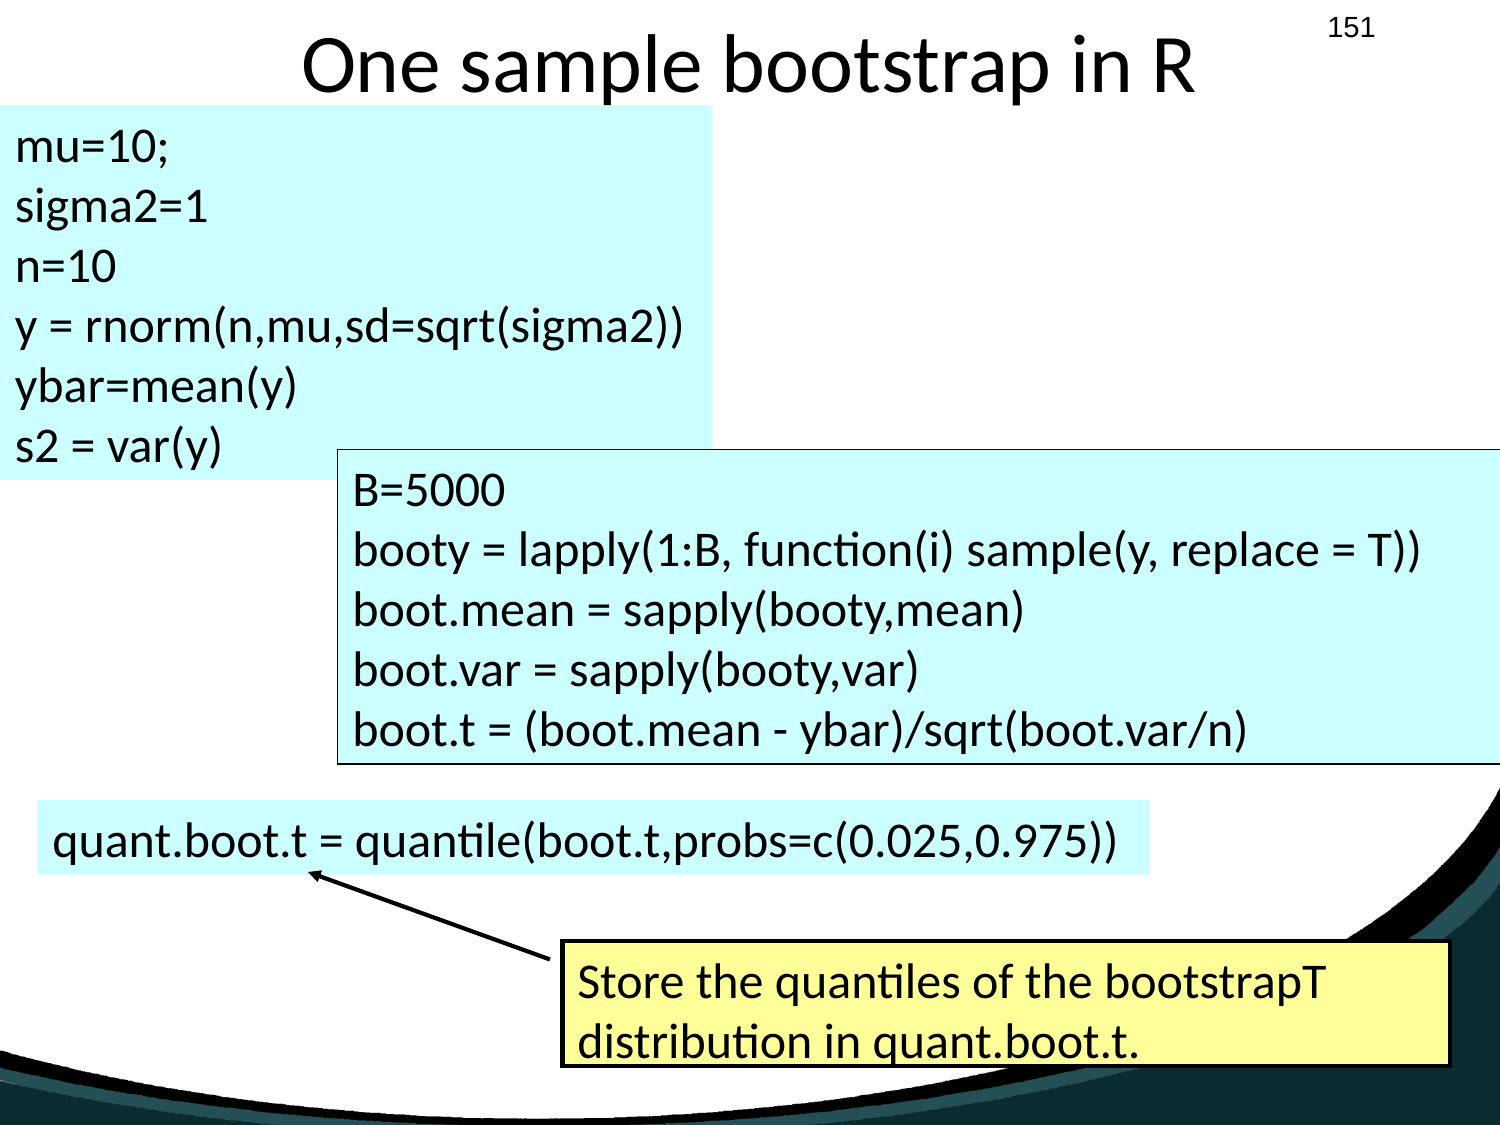

# One sample bootstrap in R
mu=10;
sigma2=1
n=10
y = rnorm(n,mu,sd=sqrt(sigma2))
ybar=mean(y)
s2 = var(y)
B=5000
booty = lapply(1:B, function(i) sample(y, replace = T))
boot.mean = sapply(booty,mean)
boot.var = sapply(booty,var)
boot.t = (boot.mean - ybar)/sqrt(boot.var/n)
quant.boot.t = quantile(boot.t,probs=c(0.025,0.975))
Store the quantiles of the bootstrapT distribution in quant.boot.t.